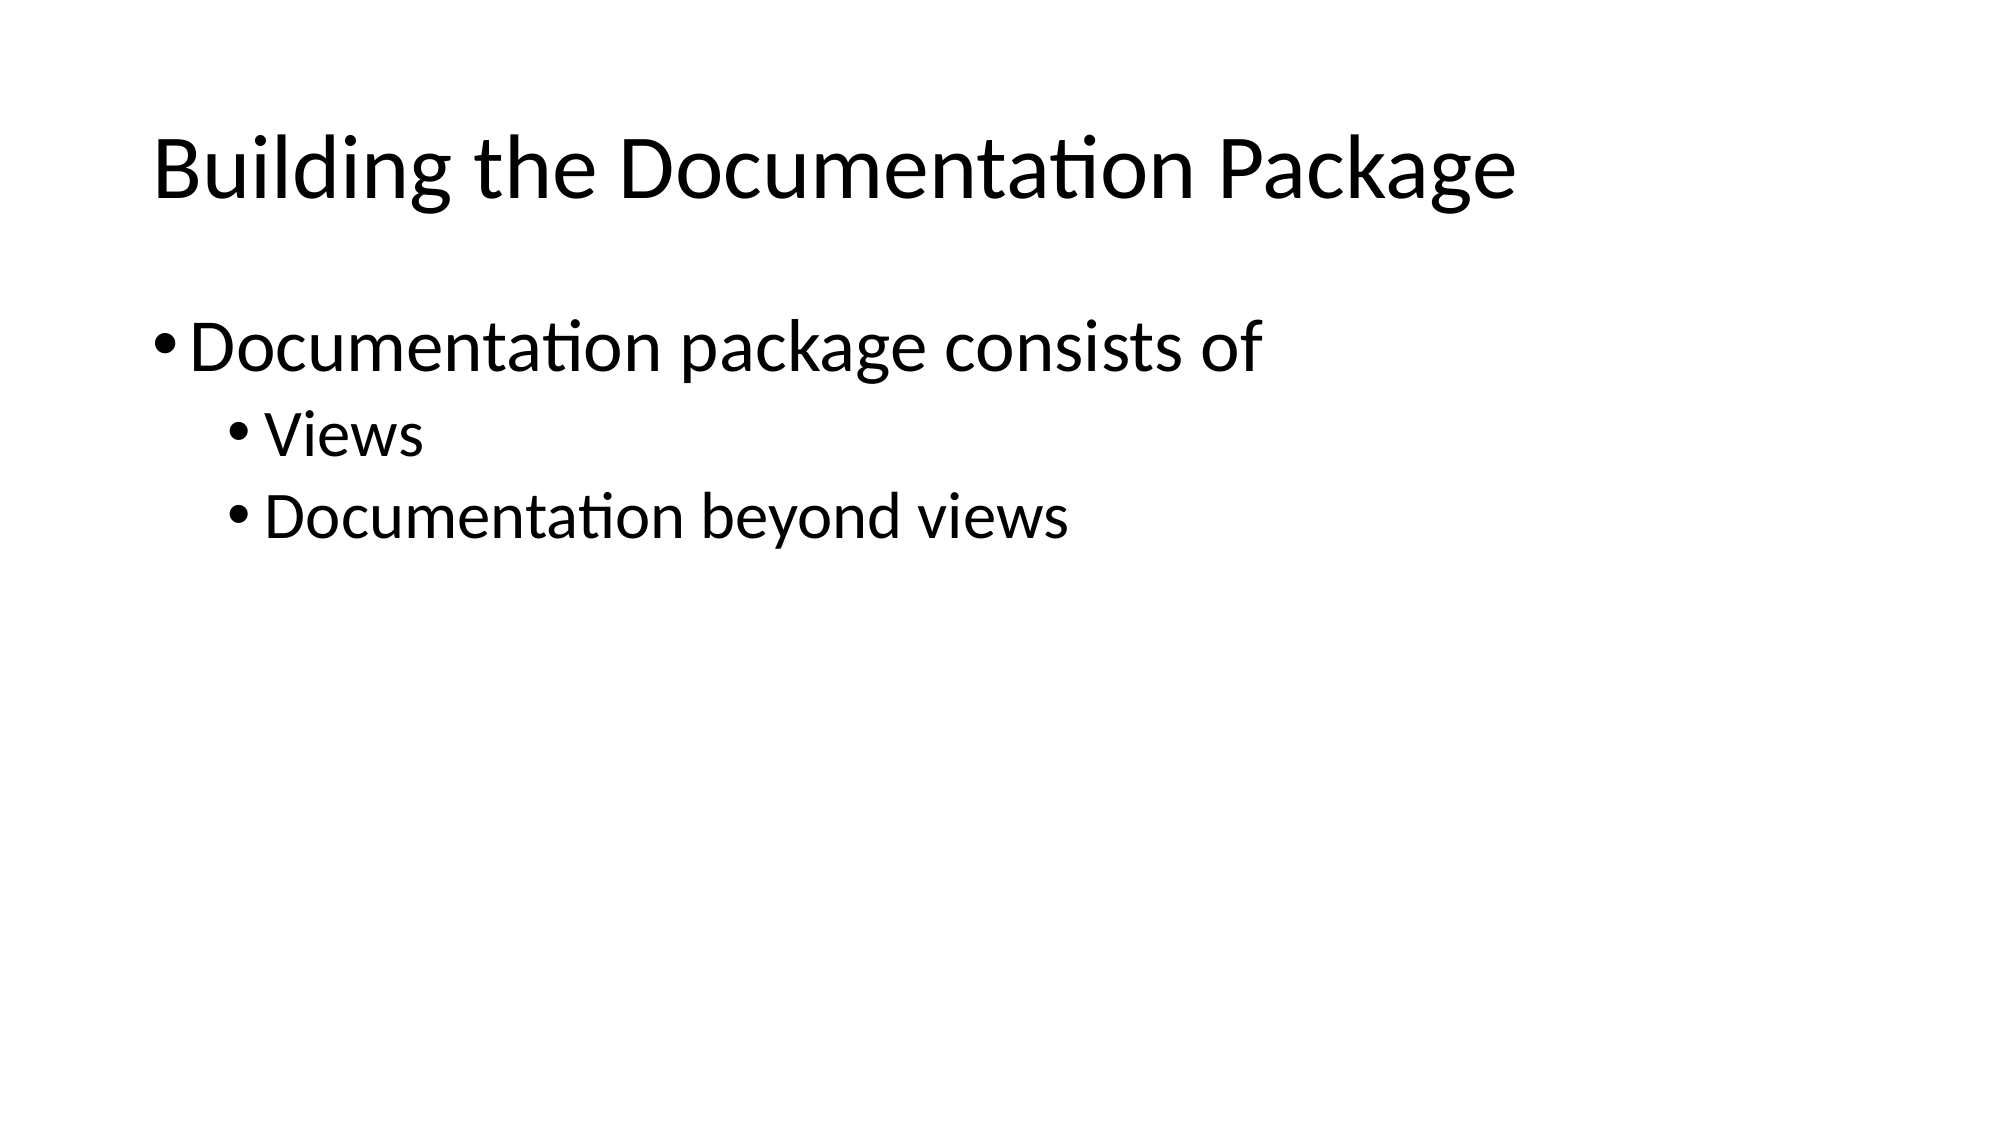

# Building the Documentation Package
Documentation package consists of
Views
Documentation beyond views